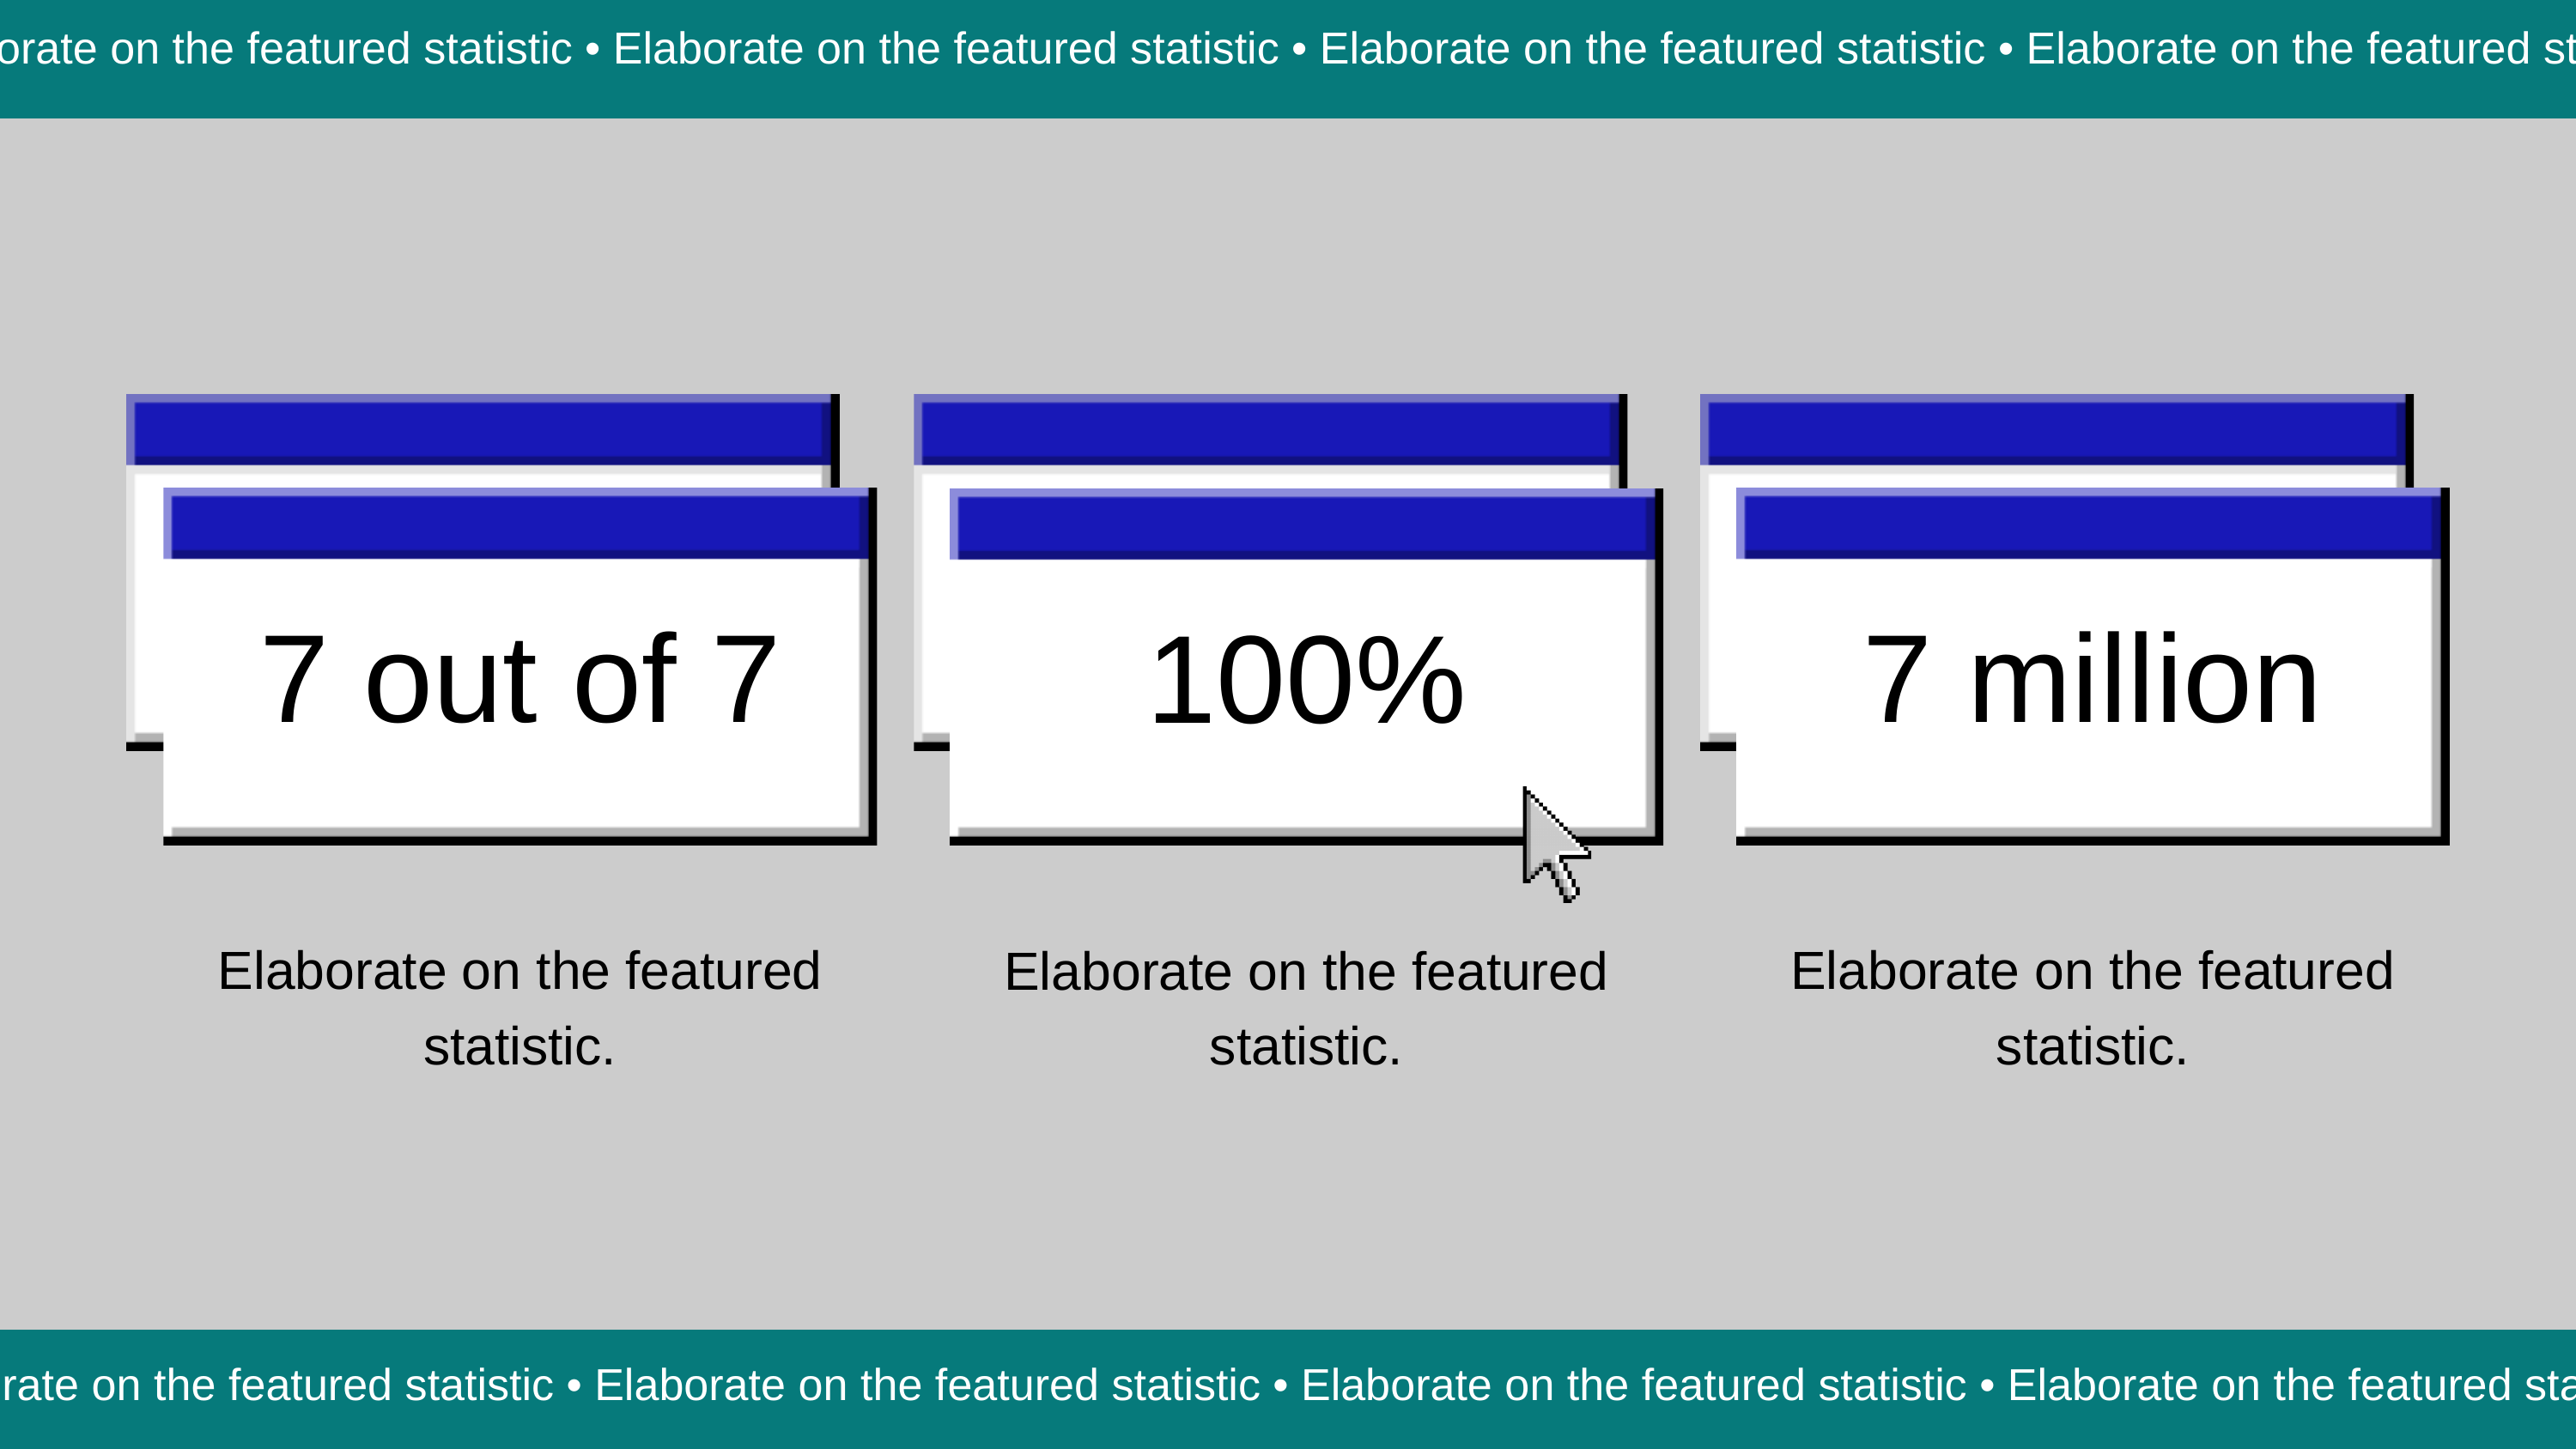

Elaborate on the featured statistic • Elaborate on the featured statistic • Elaborate on the featured statistic • Elaborate on the featured statistic

7 out of 7
7 million
100%

Elaborate on the featured statistic.
Elaborate on the featured statistic.
Elaborate on the featured statistic.

Elaborate on the featured statistic • Elaborate on the featured statistic • Elaborate on the featured statistic • Elaborate on the featured statistic